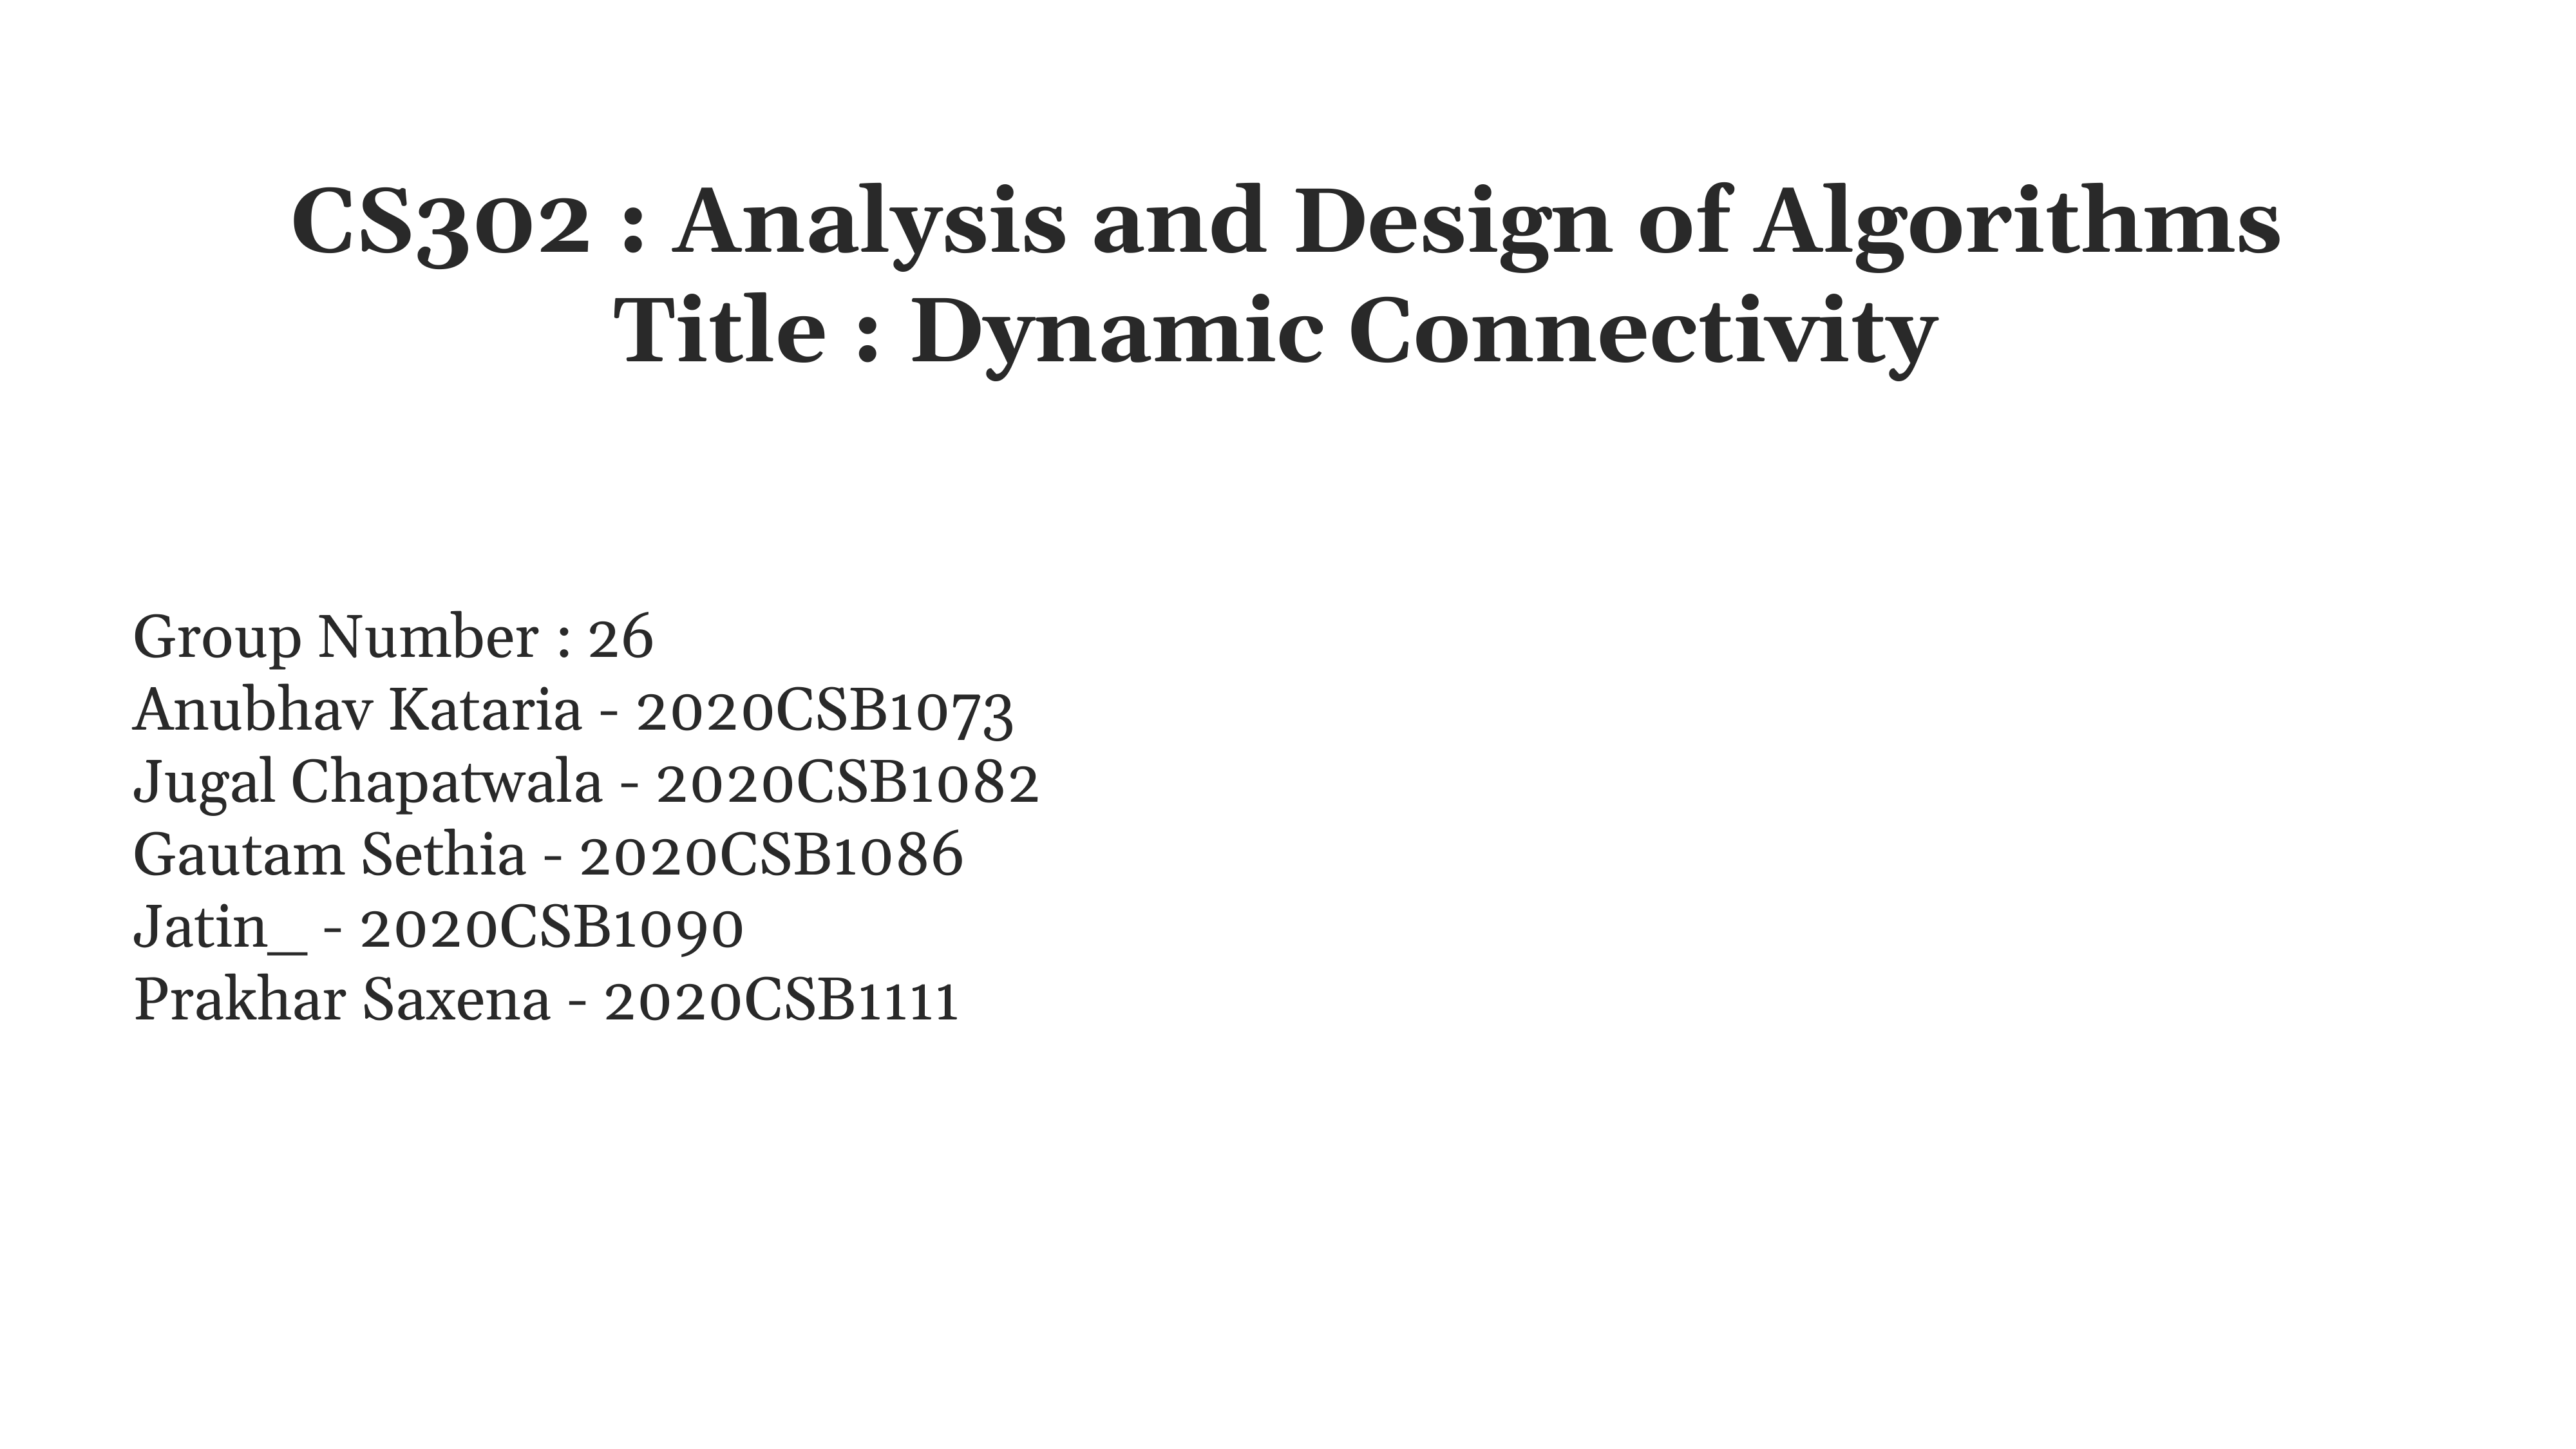

CS302 : Analysis and Design of Algorithms
Title : Dynamic Connectivity

Group Number : 26
Anubhav Kataria - 2020CSB1073
Jugal Chapatwala - 2020CSB1082
Gautam Sethia - 2020CSB1086
Jatin_ - 2020CSB1090
Prakhar Saxena - 2020CSB1111